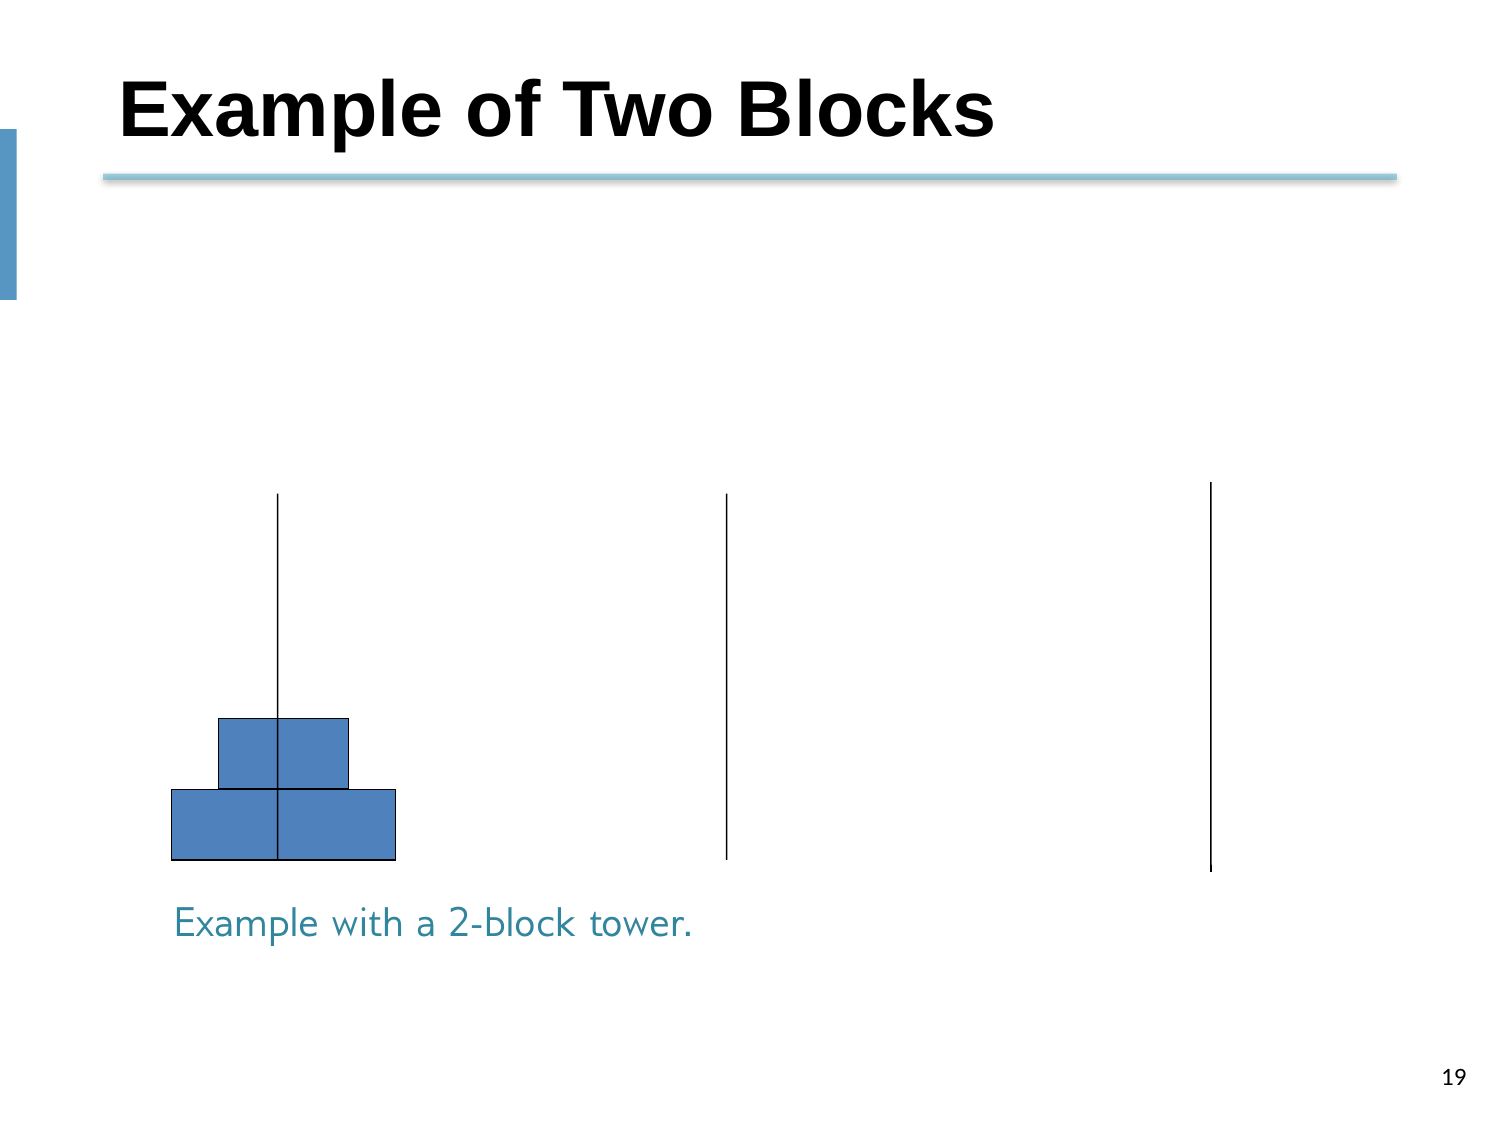

# Example of Two Blocks

Example with a 2-block tower.
19